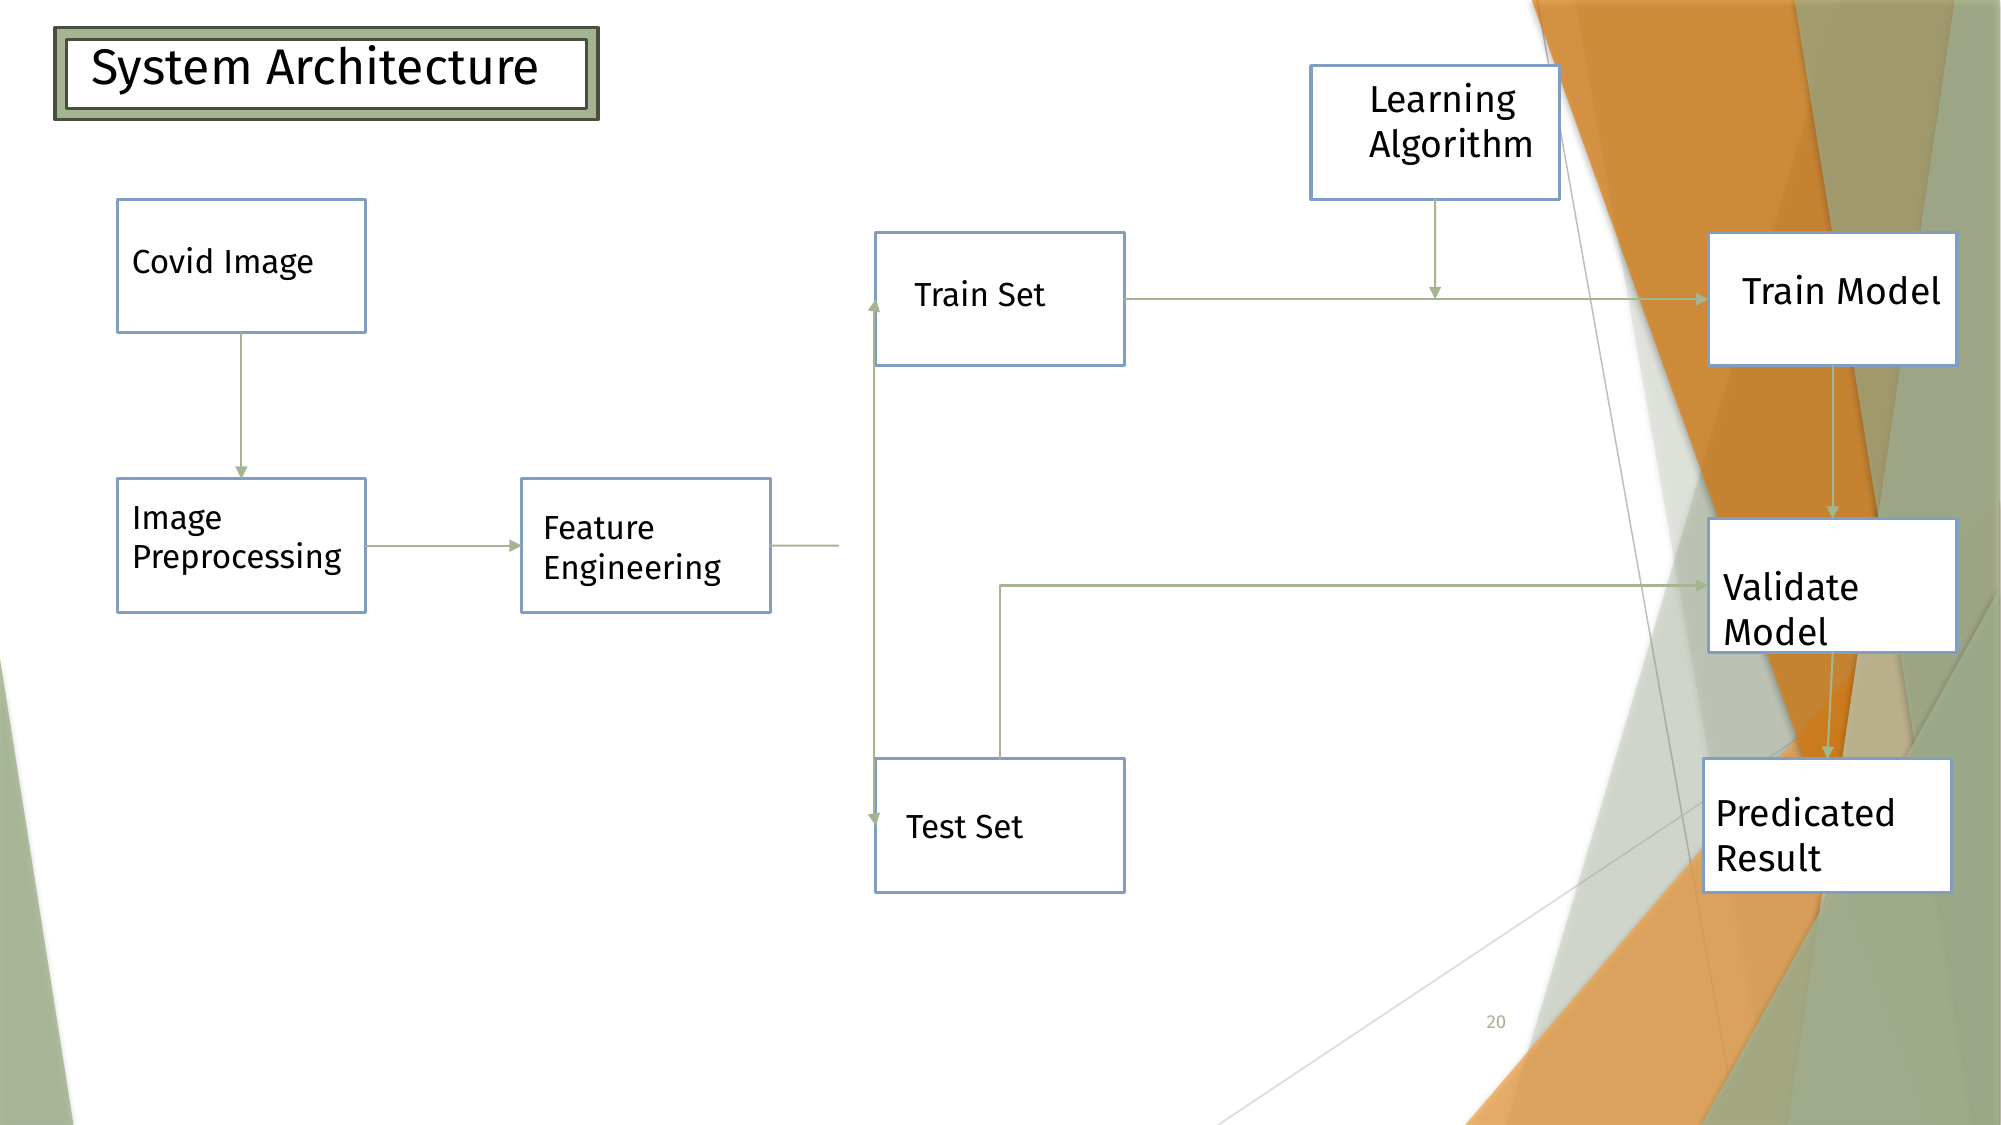

System Architecture

Learning Algorithm

Covid Image

Train Model
Train Set

Image Preprocessing
Feature Engineering

Validate Model

Predicated Result
Test Set
20